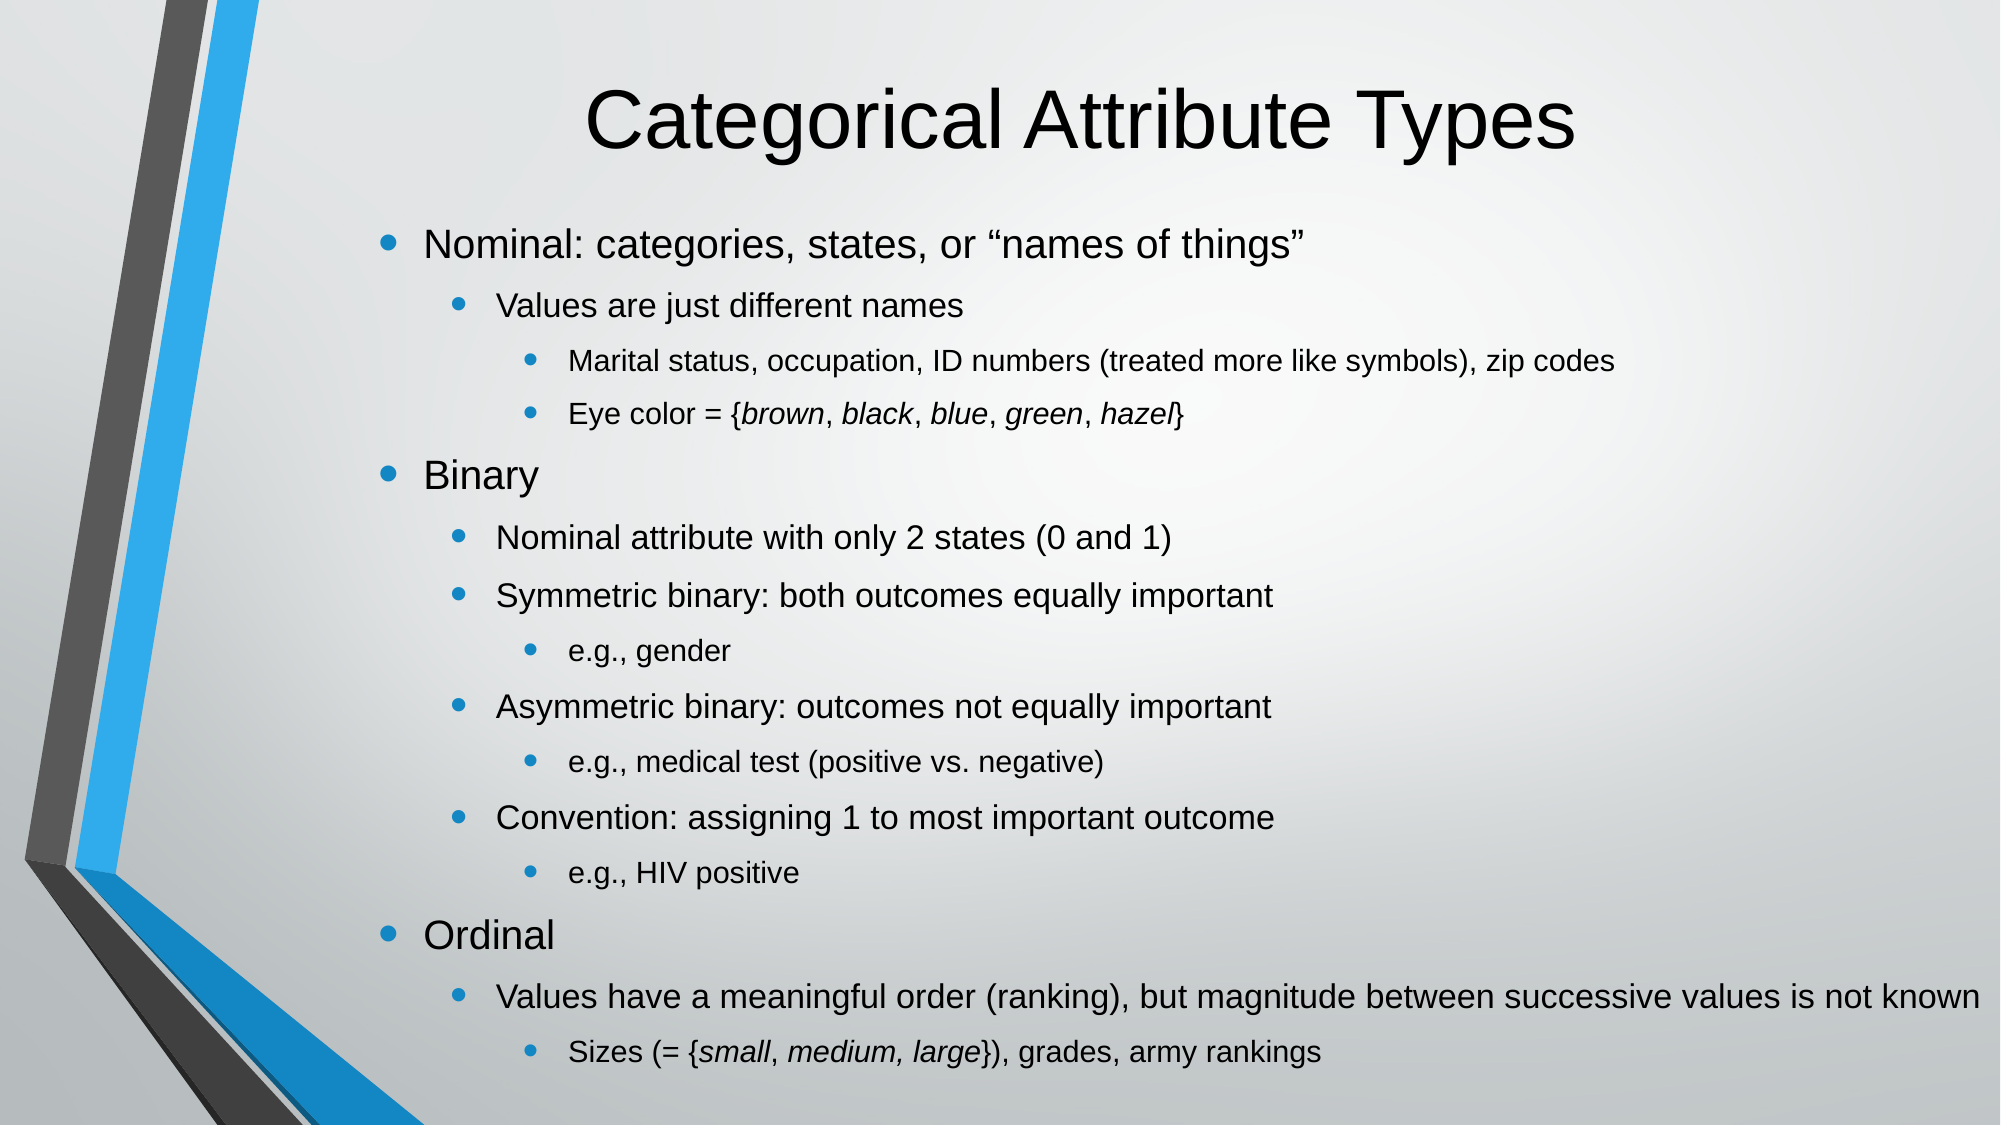

# Categorical Attribute Types
Nominal: categories, states, or “names of things”
Values are just different names
Marital status, occupation, ID numbers (treated more like symbols), zip codes
Eye color = {brown, black, blue, green, hazel}
Binary
Nominal attribute with only 2 states (0 and 1)
Symmetric binary: both outcomes equally important
e.g., gender
Asymmetric binary: outcomes not equally important
e.g., medical test (positive vs. negative)
Convention: assigning 1 to most important outcome
e.g., HIV positive
Ordinal
Values have a meaningful order (ranking), but magnitude between successive values is not known
Sizes (= {small, medium, large}), grades, army rankings